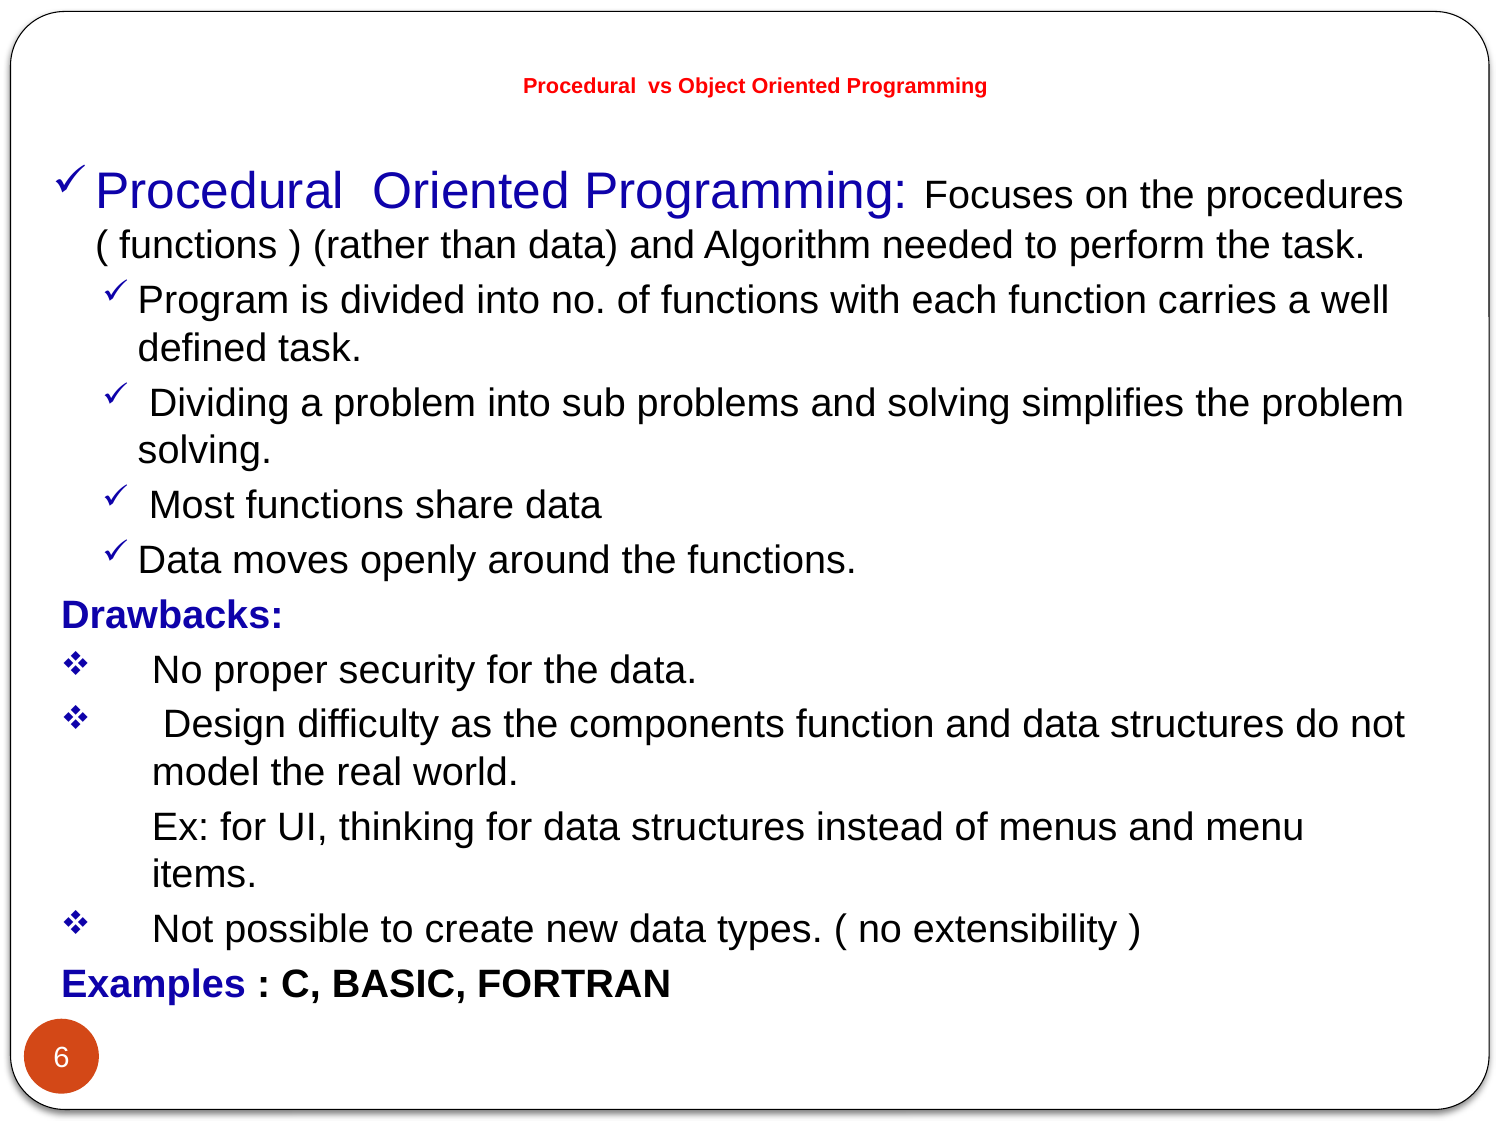

# Procedural  vs Object Oriented Programming
Procedural  Oriented Programming: Focuses on the procedures ( functions ) (rather than data) and Algorithm needed to perform the task.
Program is divided into no. of functions with each function carries a well defined task.
 Dividing a problem into sub problems and solving simplifies the problem solving.
 Most functions share data
Data moves openly around the functions.
Drawbacks:
No proper security for the data.
 Design difficulty as the components function and data structures do not model the real world.
	Ex: for UI, thinking for data structures instead of menus and menu items.
Not possible to create new data types. ( no extensibility )
Examples : C, BASIC, FORTRAN

6